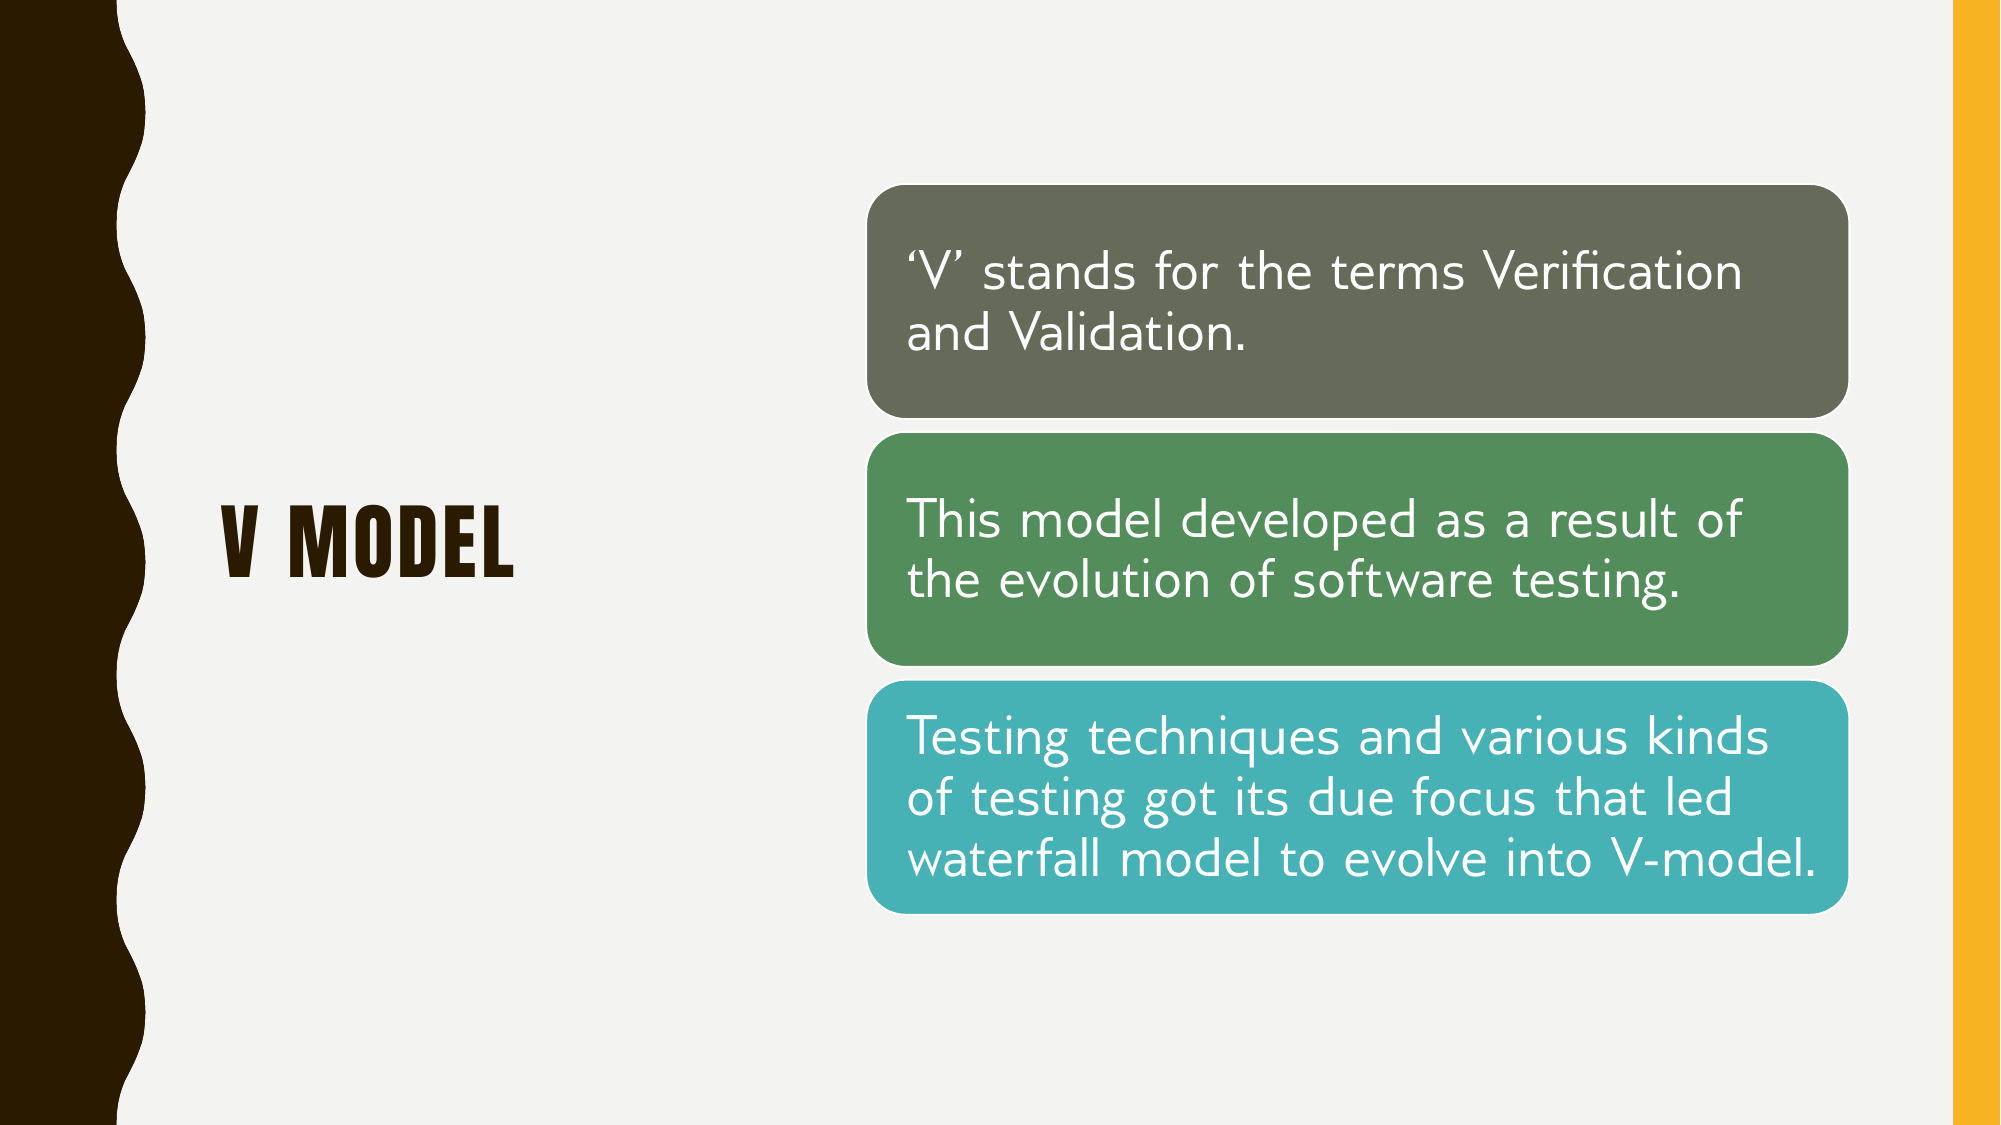

‘V’ stands for the terms Verification and Validation.
This model developed as a result of the evolution of software testing.
Testing techniques and various kinds of testing got its due focus that led waterfall model to evolve into V-model.
V Model